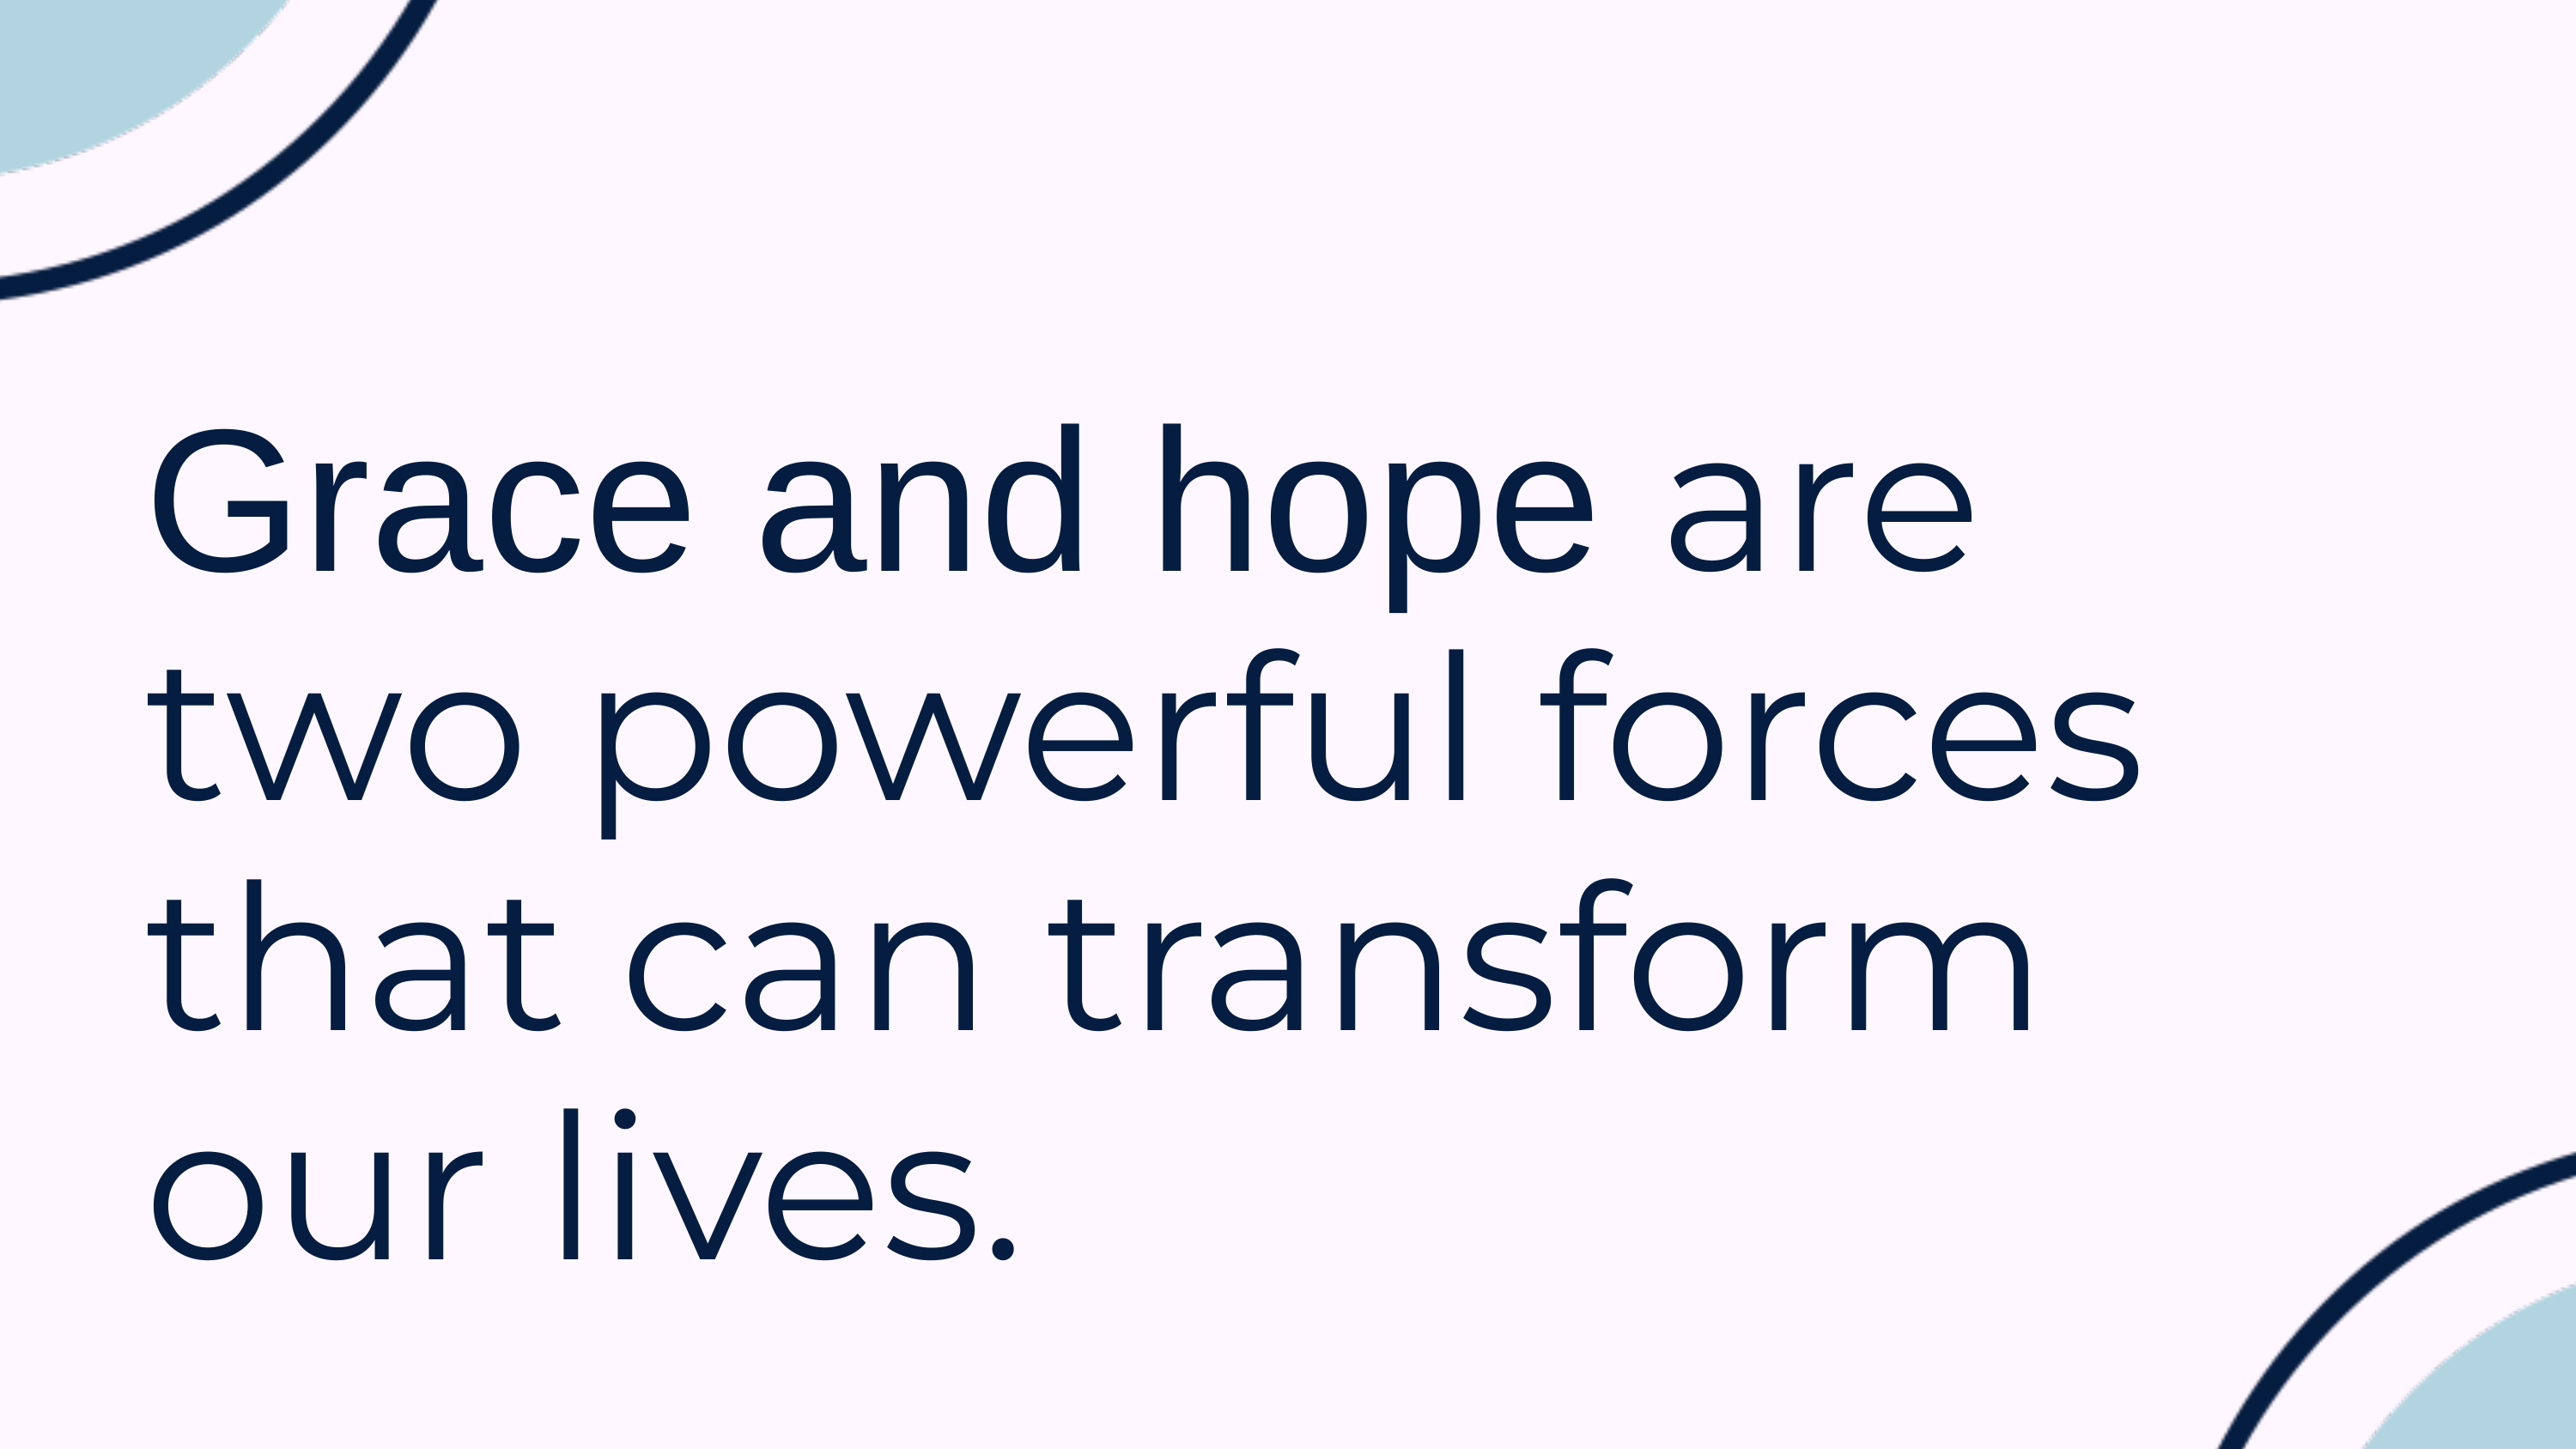

Grace and hope are two powerful forces that can transform our lives.